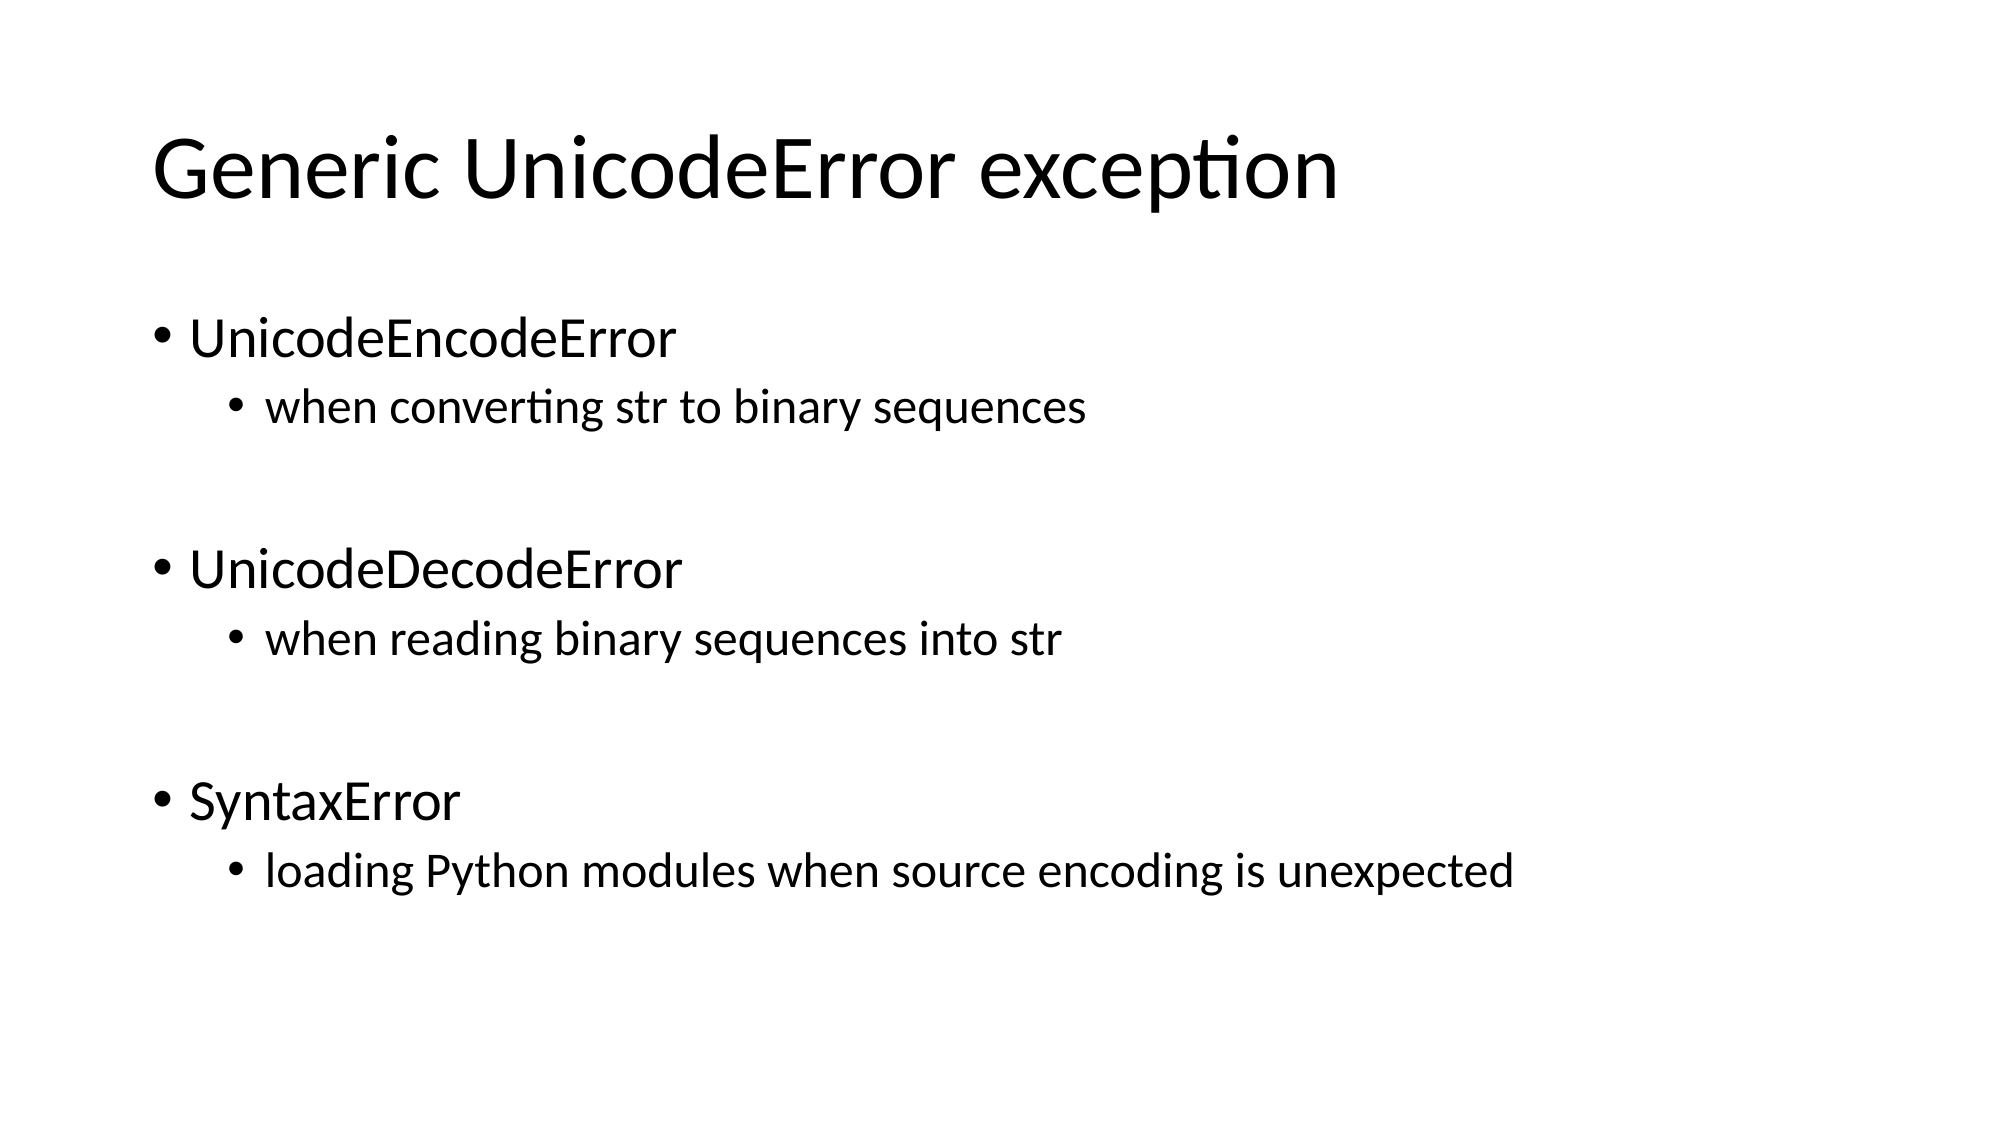

# Generic UnicodeError exception
UnicodeEncodeError
when converting str to binary sequences

UnicodeDecodeError
when reading binary sequences into str

SyntaxError
loading Python modules when source encoding is unexpected